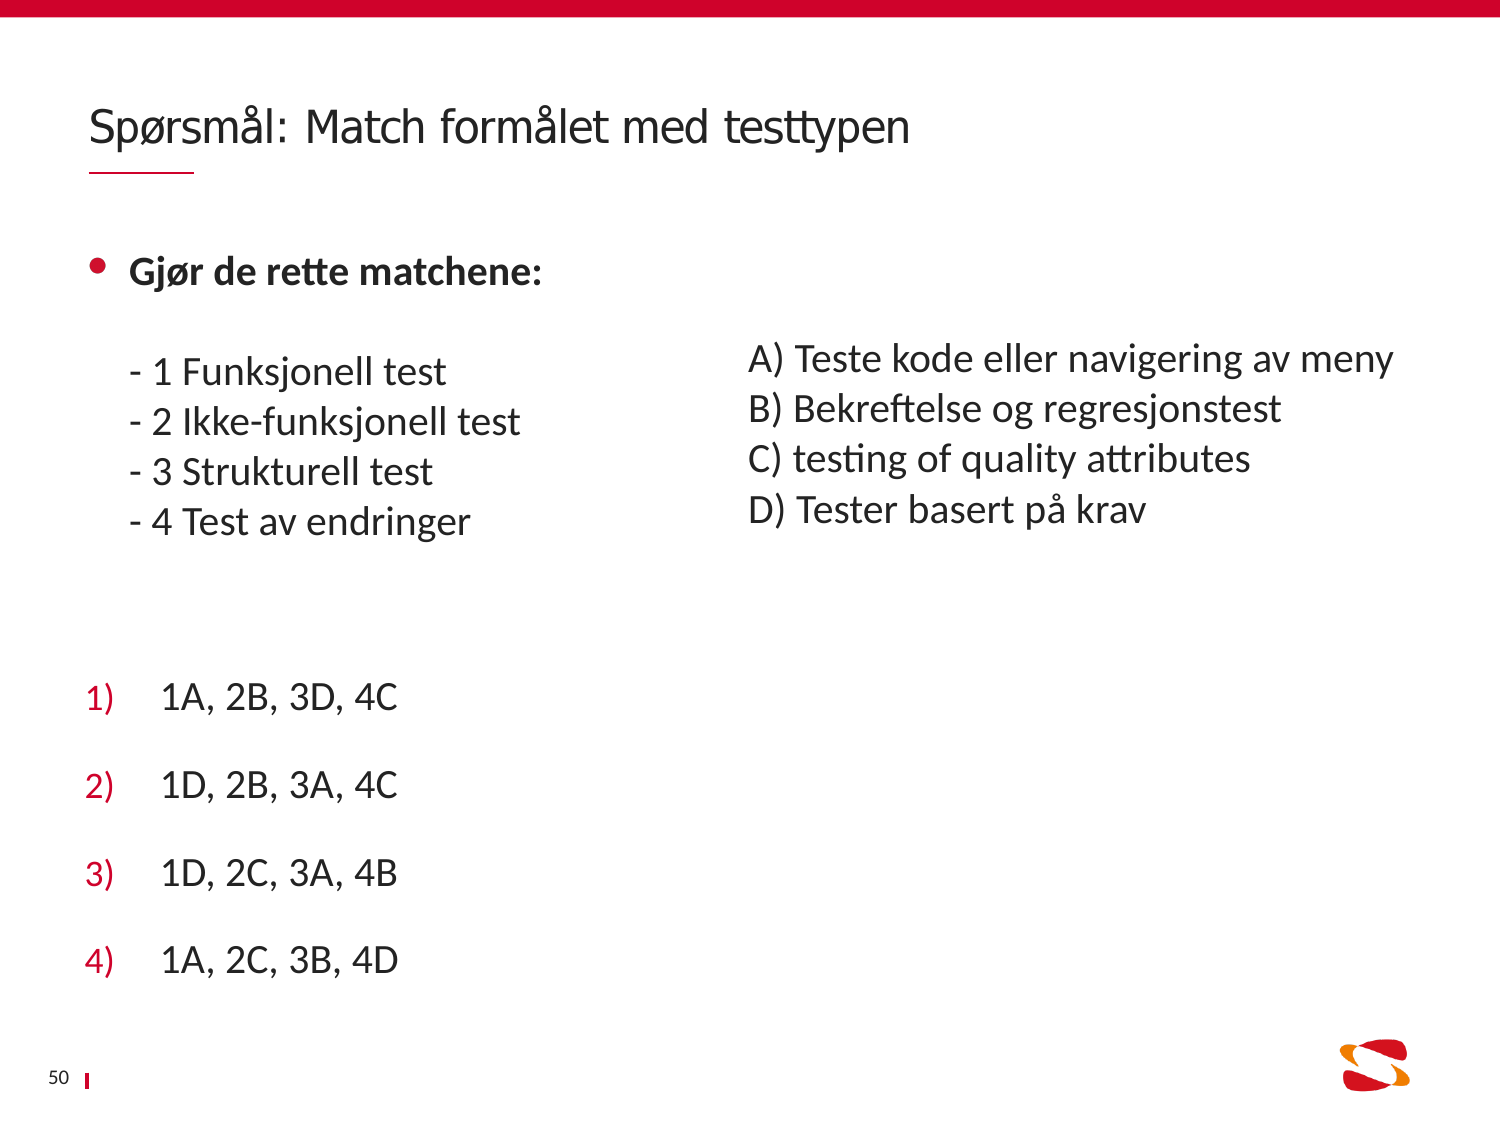

# Spørsmål: Match formålet med testtypen
Gjør de rette matchene:
- 1 Funksjonell test
- 2 Ikke-funksjonell test
- 3 Strukturell test
- 4 Test av endringer

1A, 2B, 3D, 4C
1D, 2B, 3A, 4C
1D, 2C, 3A, 4B
1A, 2C, 3B, 4D

A) Teste kode eller navigering av meny
B) Bekreftelse og regresjonstest
C) testing of quality attributes
D) Tester basert på krav

50